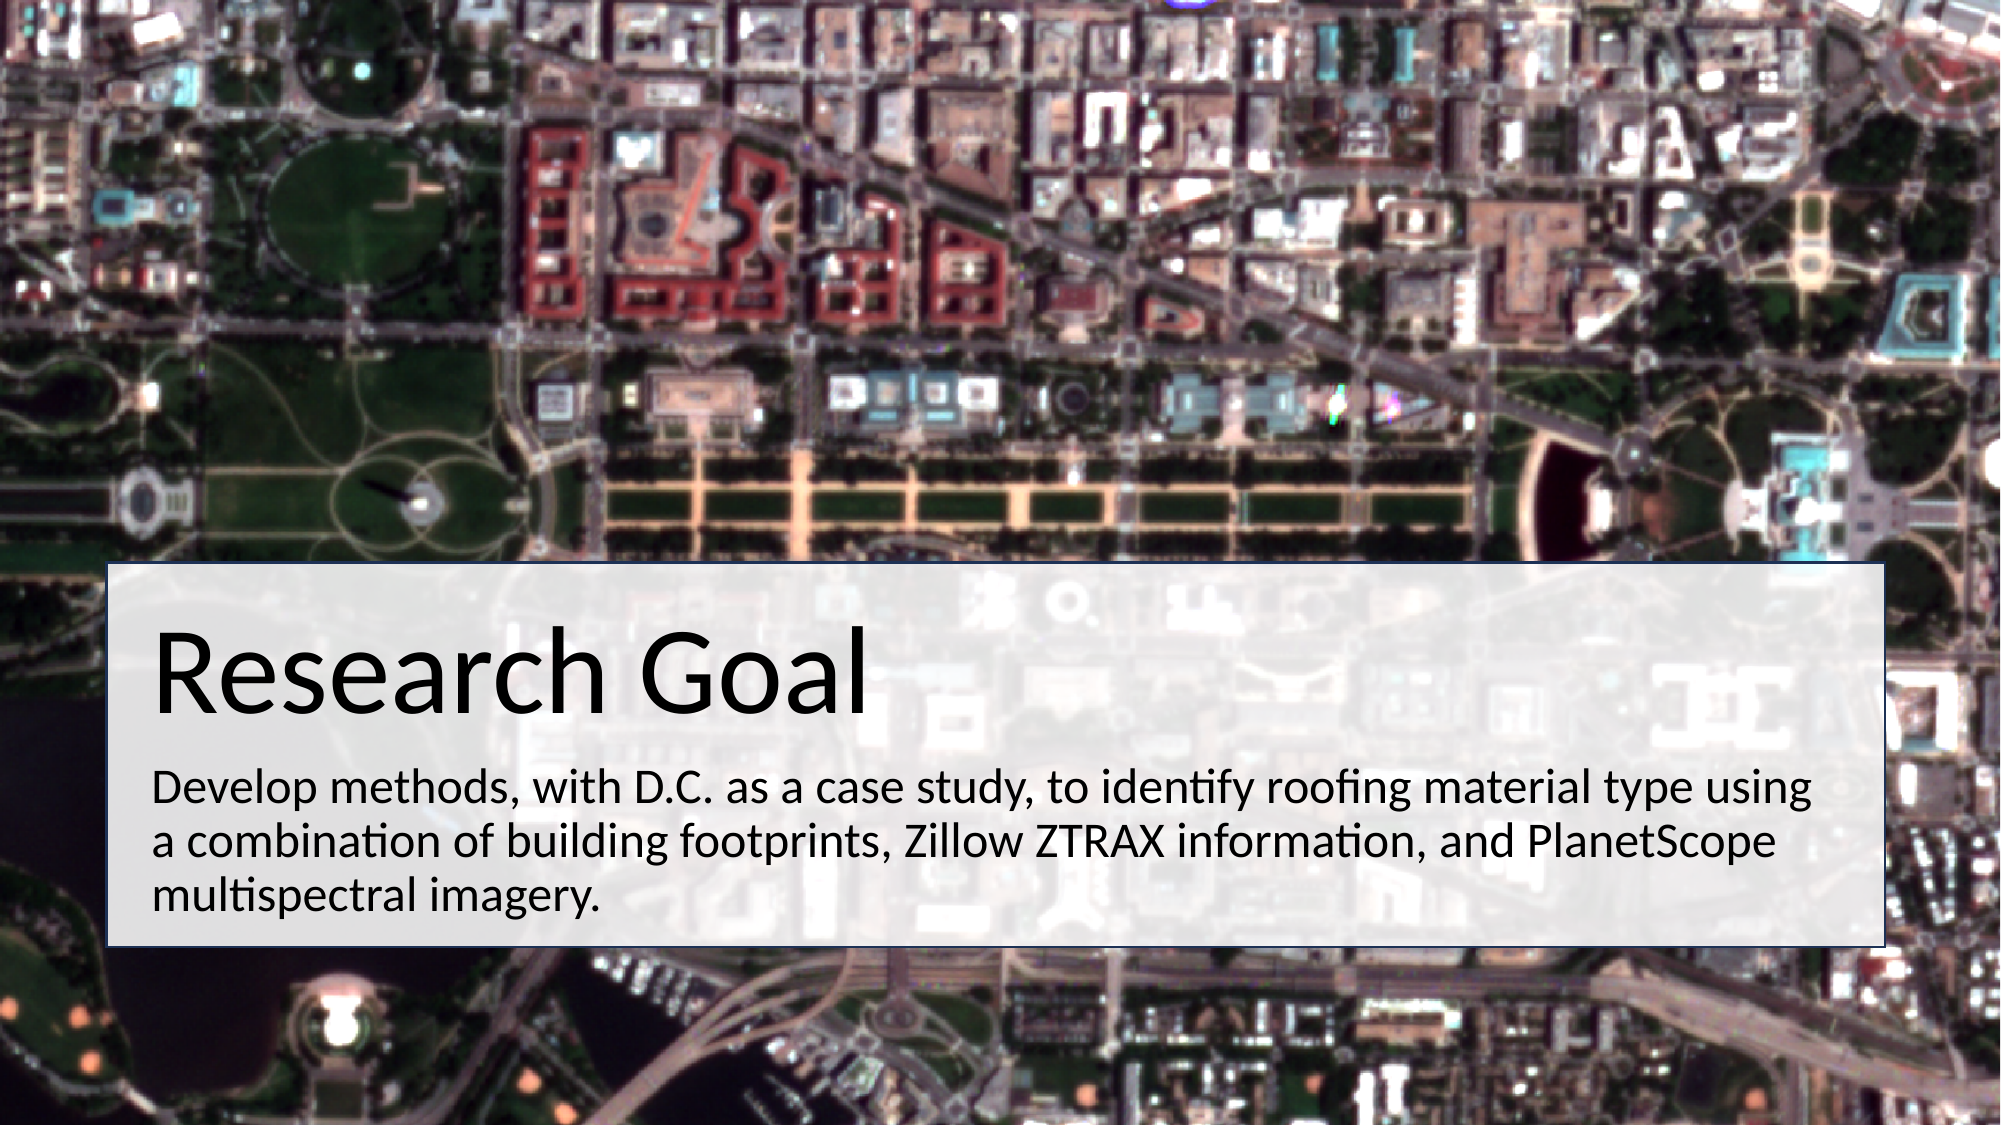

# Research Goal

Develop methods, with D.C. as a case study, to identify roofing material type using a combination of building footprints, Zillow ZTRAX information, and PlanetScope multispectral imagery.